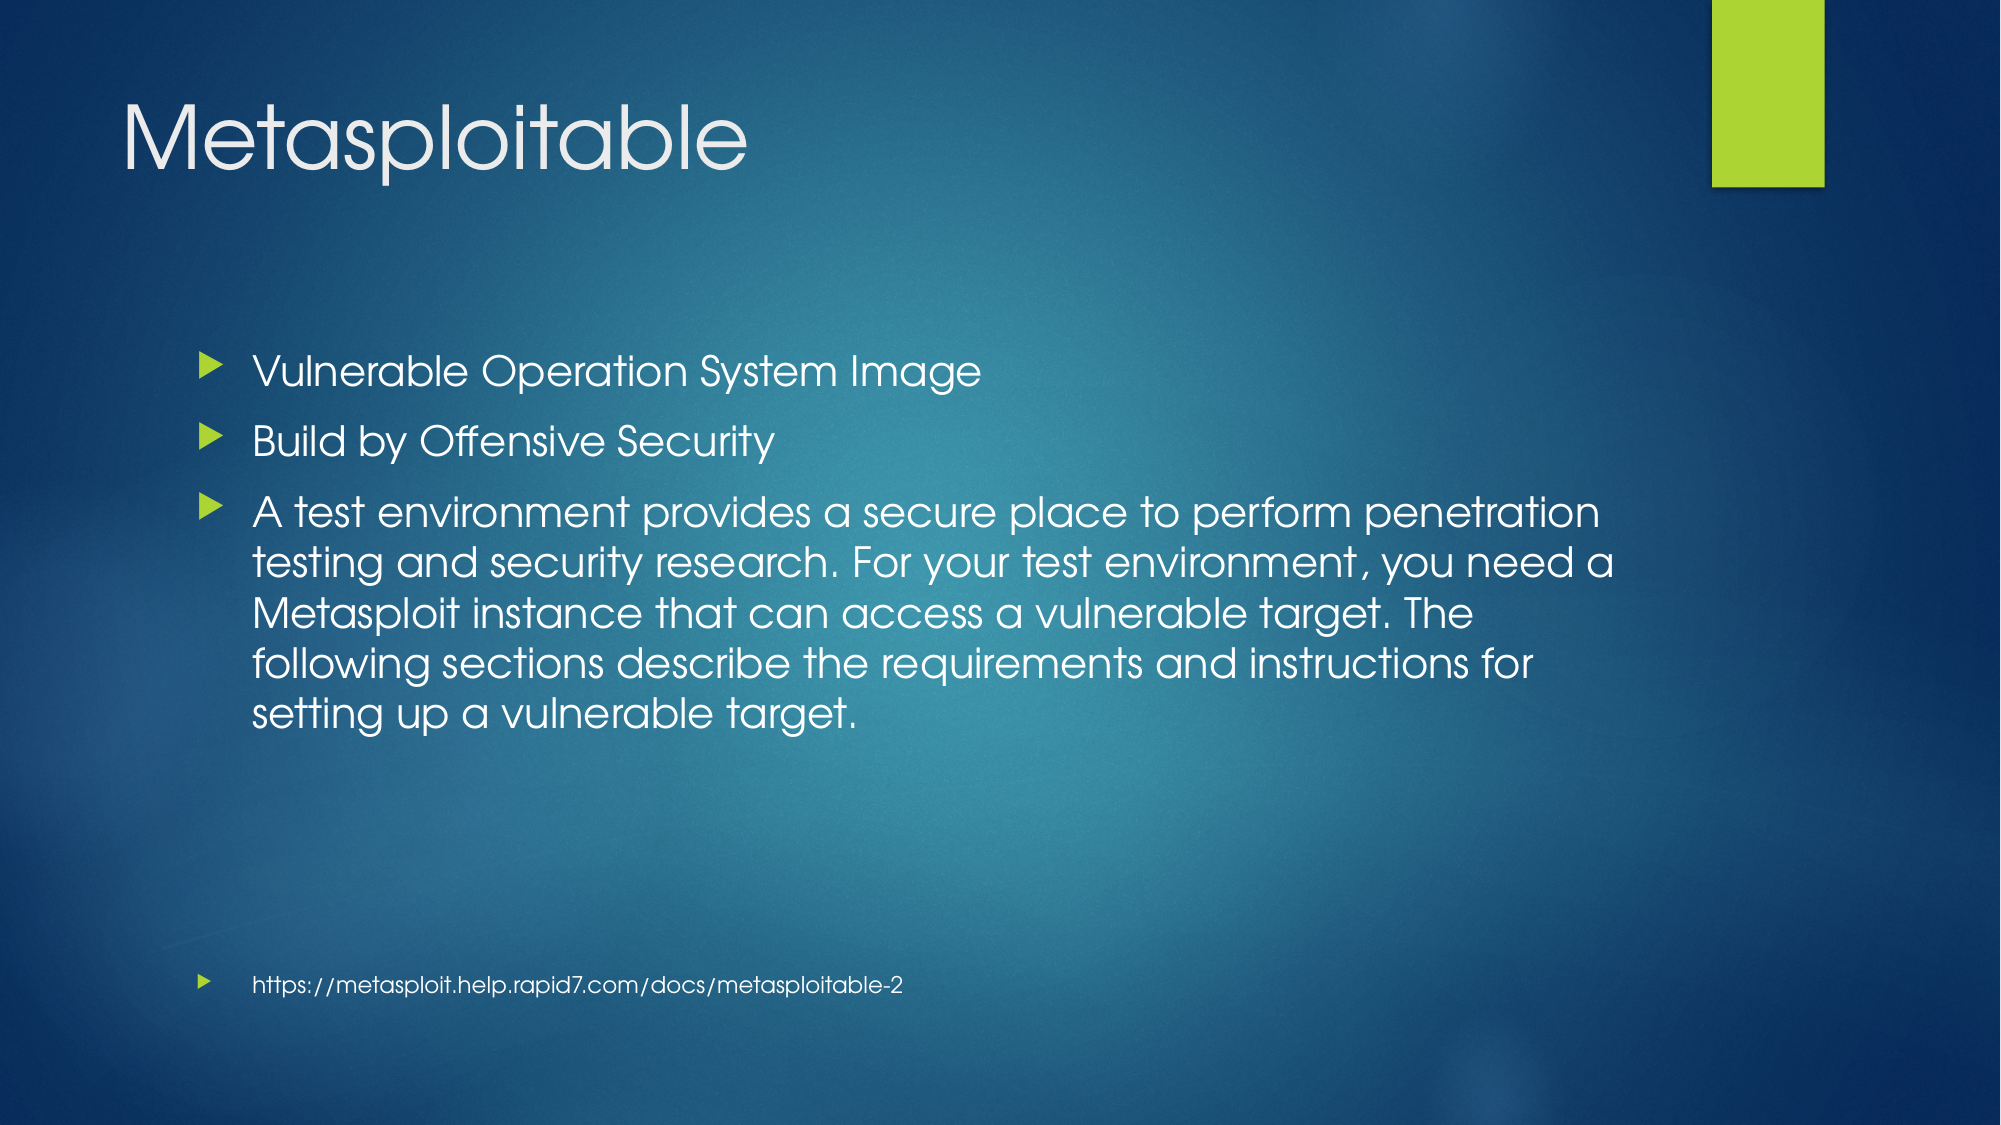

# Metasploitable
Vulnerable Operation System Image
Build by Offensive Security
A test environment provides a secure place to perform penetration testing and security research. For your test environment, you need a Metasploit instance that can access a vulnerable target. The following sections describe the requirements and instructions for setting up a vulnerable target.

https://metasploit.help.rapid7.com/docs/metasploitable-2